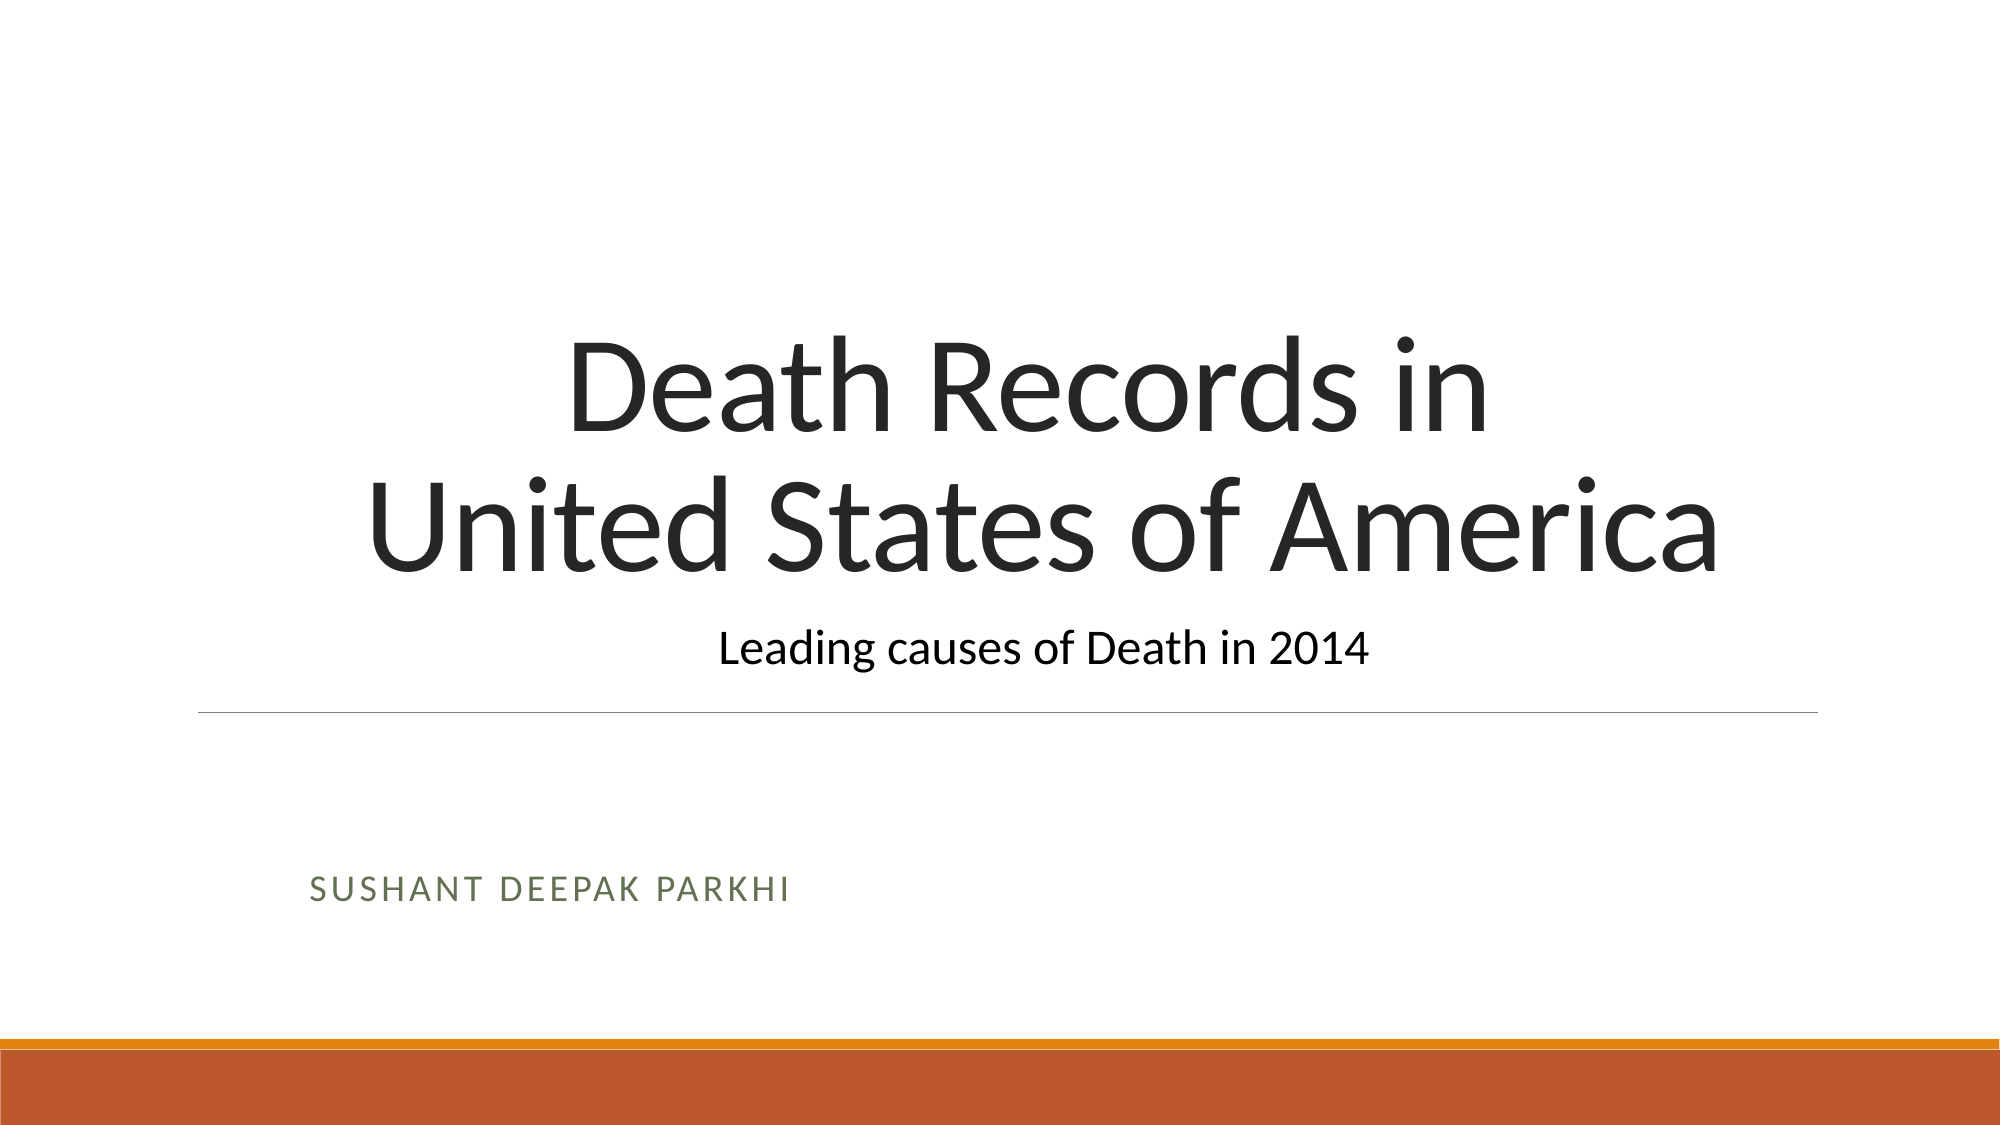

# Death Records in United States of America
Leading causes of Death in 2014

							Sushant deepak parkhi